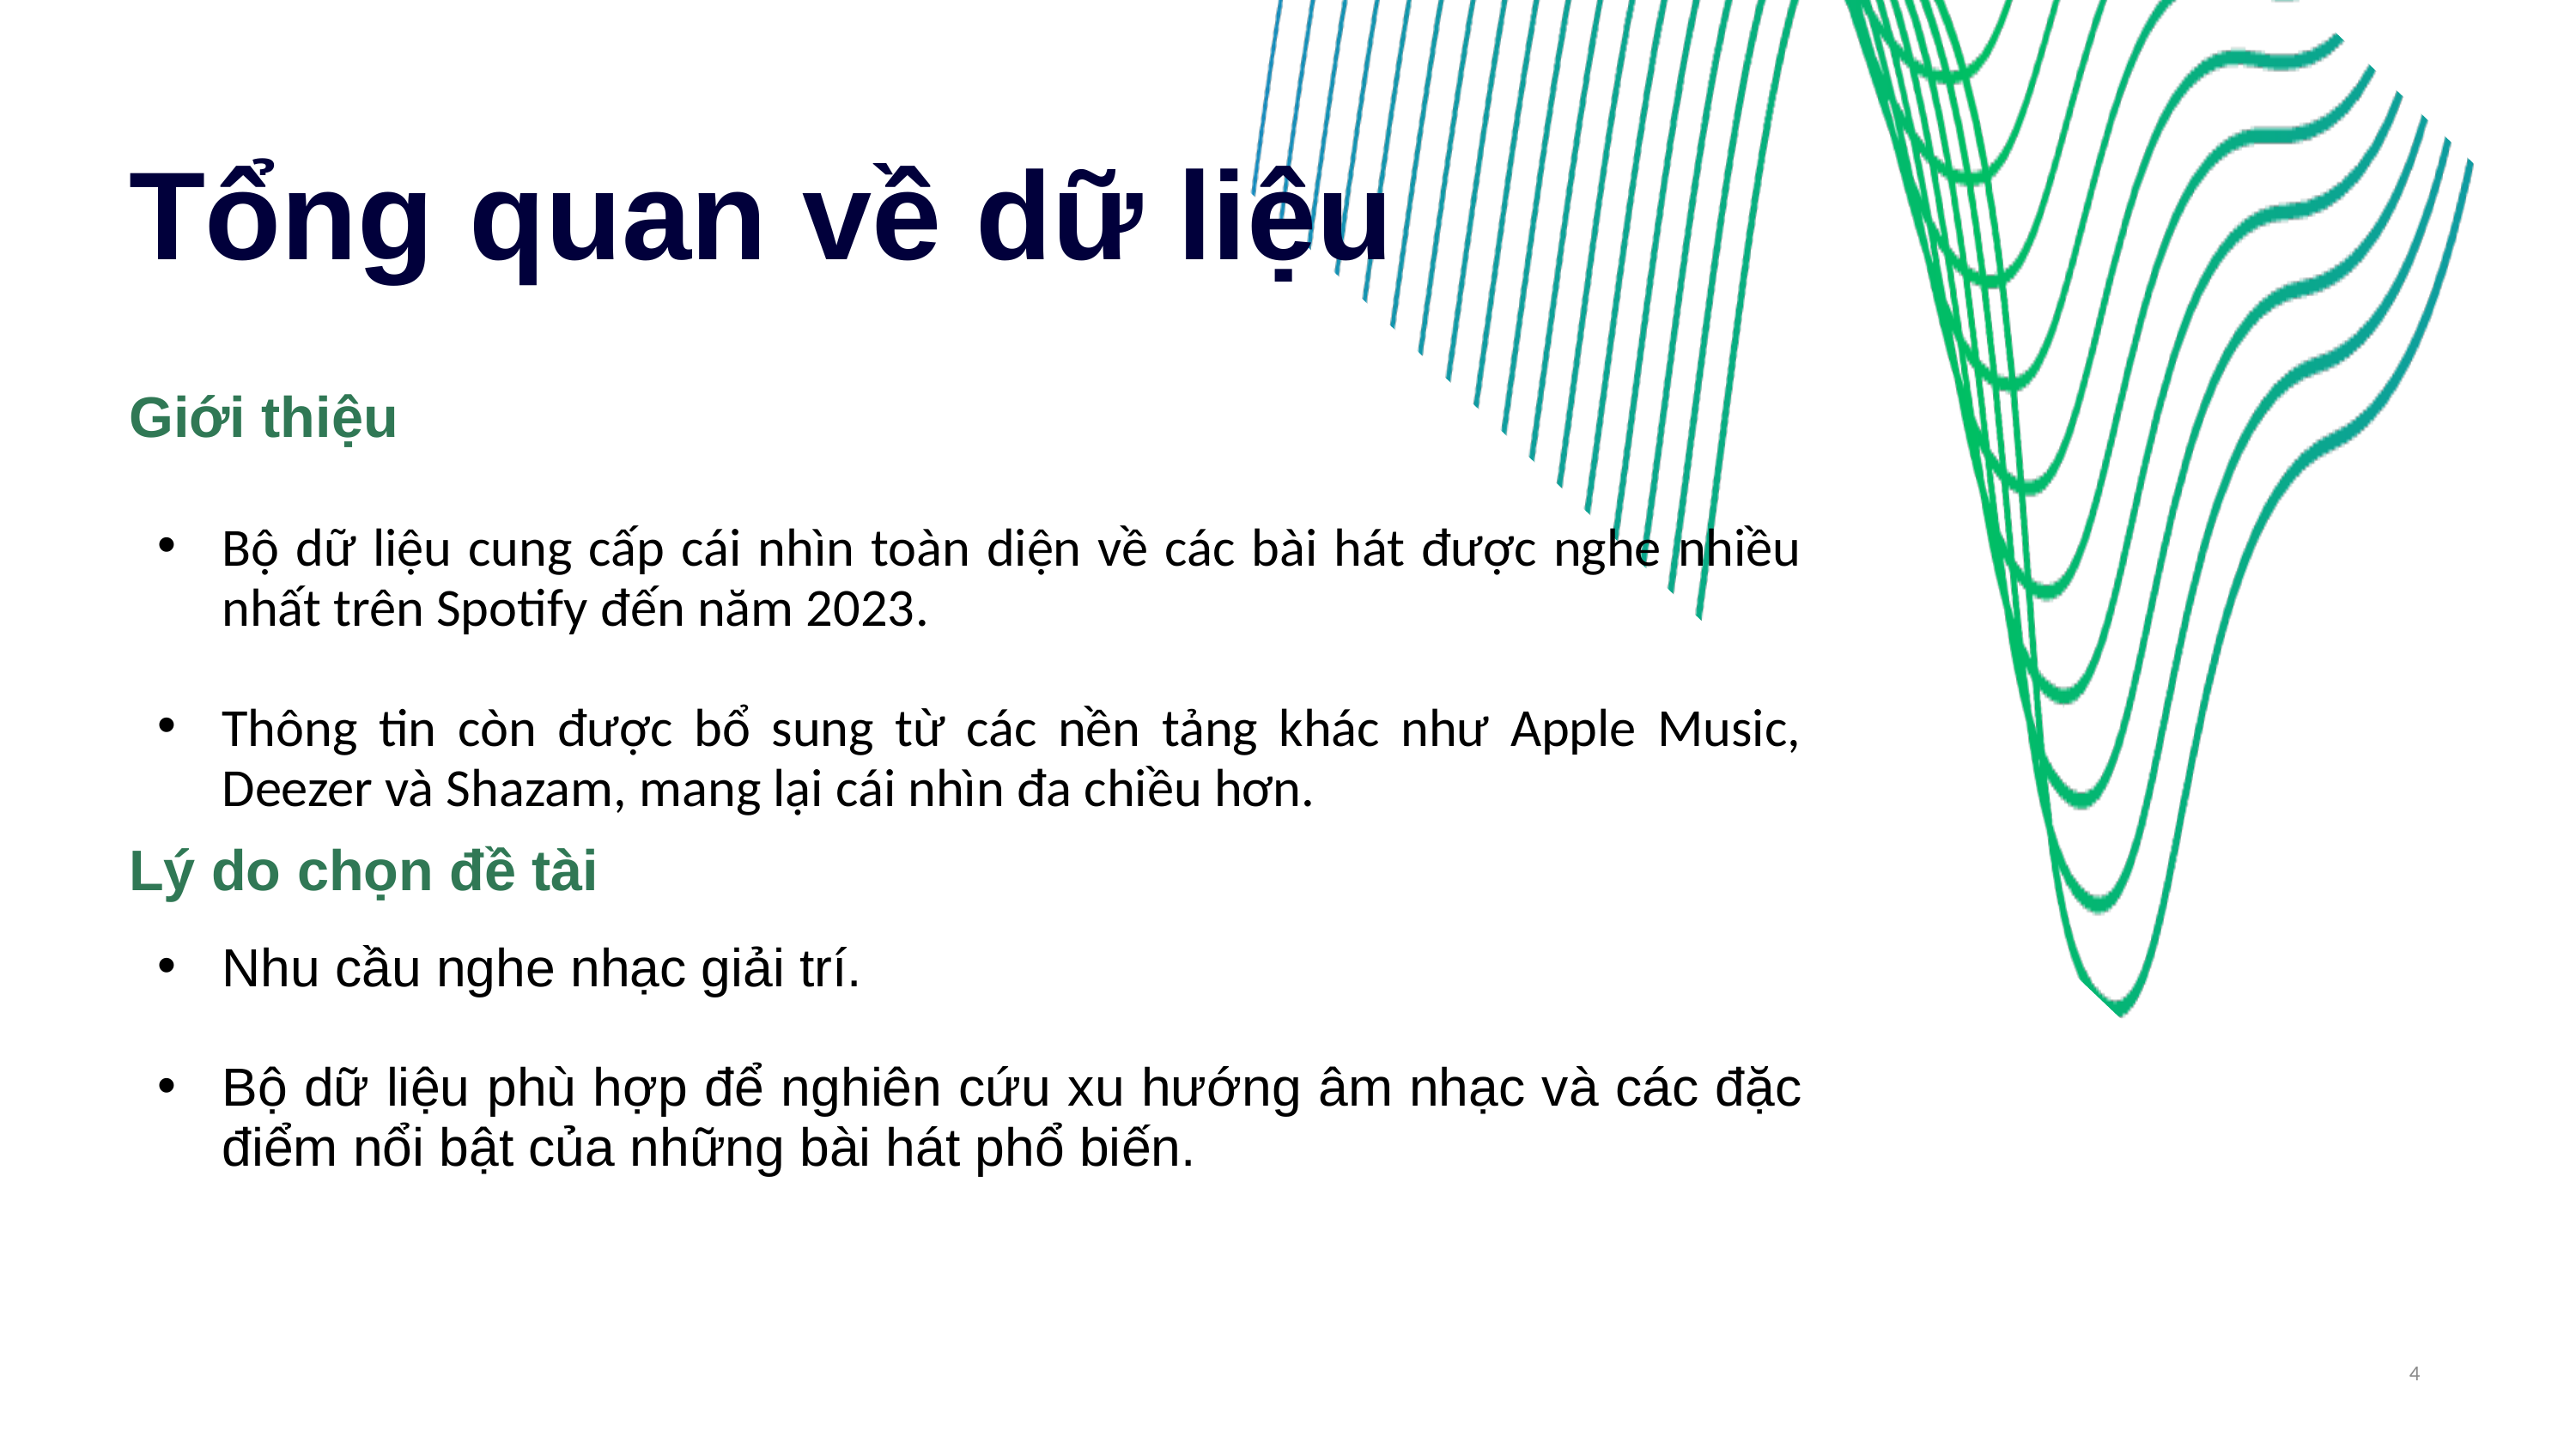

Tổng quan về dữ liệu
Giới thiệu

Bộ dữ liệu cung cấp cái nhìn toàn diện về các bài hát được nghe nhiều nhất trên Spotify đến năm 2023.

Thông tin còn được bổ sung từ các nền tảng khác như Apple Music, Deezer và Shazam, mang lại cái nhìn đa chiều hơn.

Nhu cầu nghe nhạc giải trí.

Bộ dữ liệu phù hợp để nghiên cứu xu hướng âm nhạc và các đặc điểm nổi bật của những bài hát phổ biến.
Lý do chọn đề tài
4